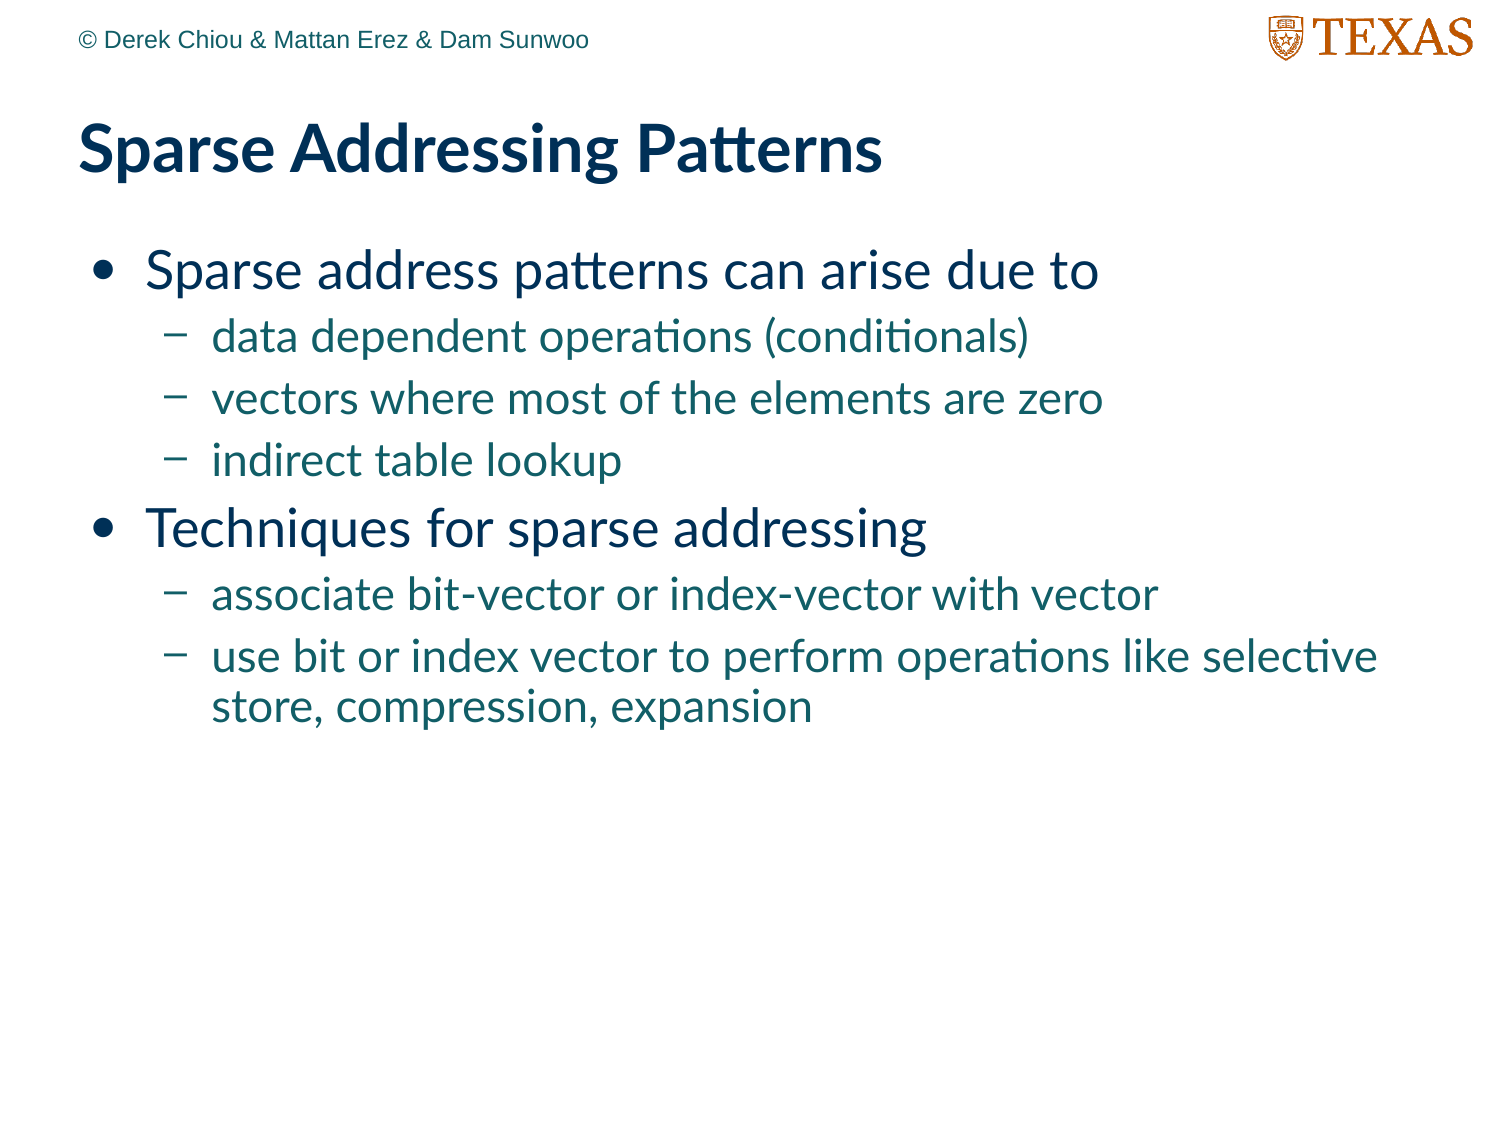

© Derek Chiou & Mattan Erez & Dam Sunwoo
# Sparse Addressing Patterns
Sparse address patterns can arise due to
data dependent operations (conditionals)
vectors where most of the elements are zero
indirect table lookup
Techniques for sparse addressing
associate bit-vector or index-vector with vector
use bit or index vector to perform operations like selective store, compression, expansion